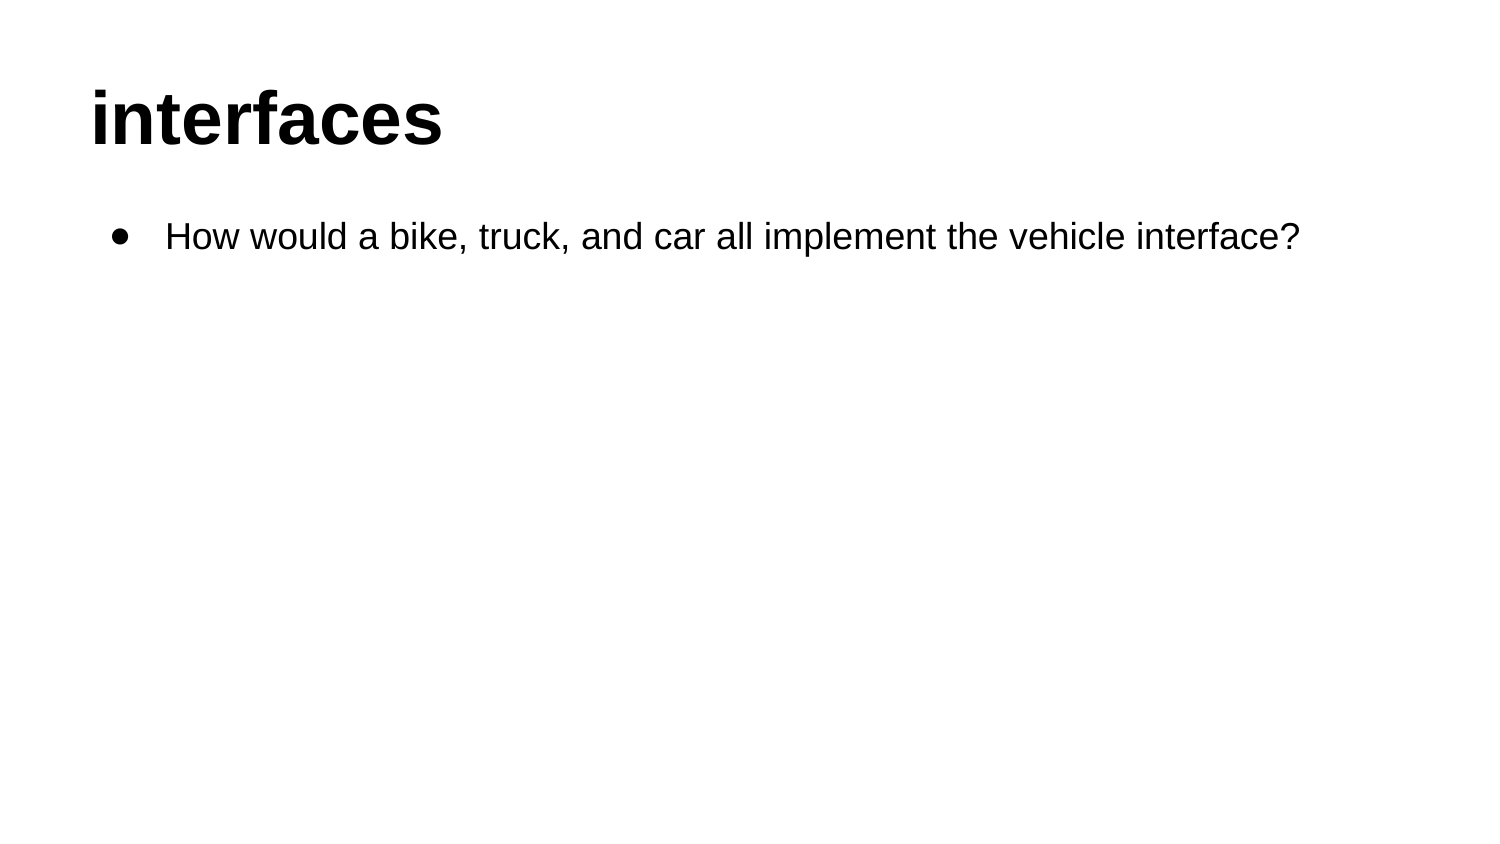

# interfaces
How would a bike, truck, and car all implement the vehicle interface?